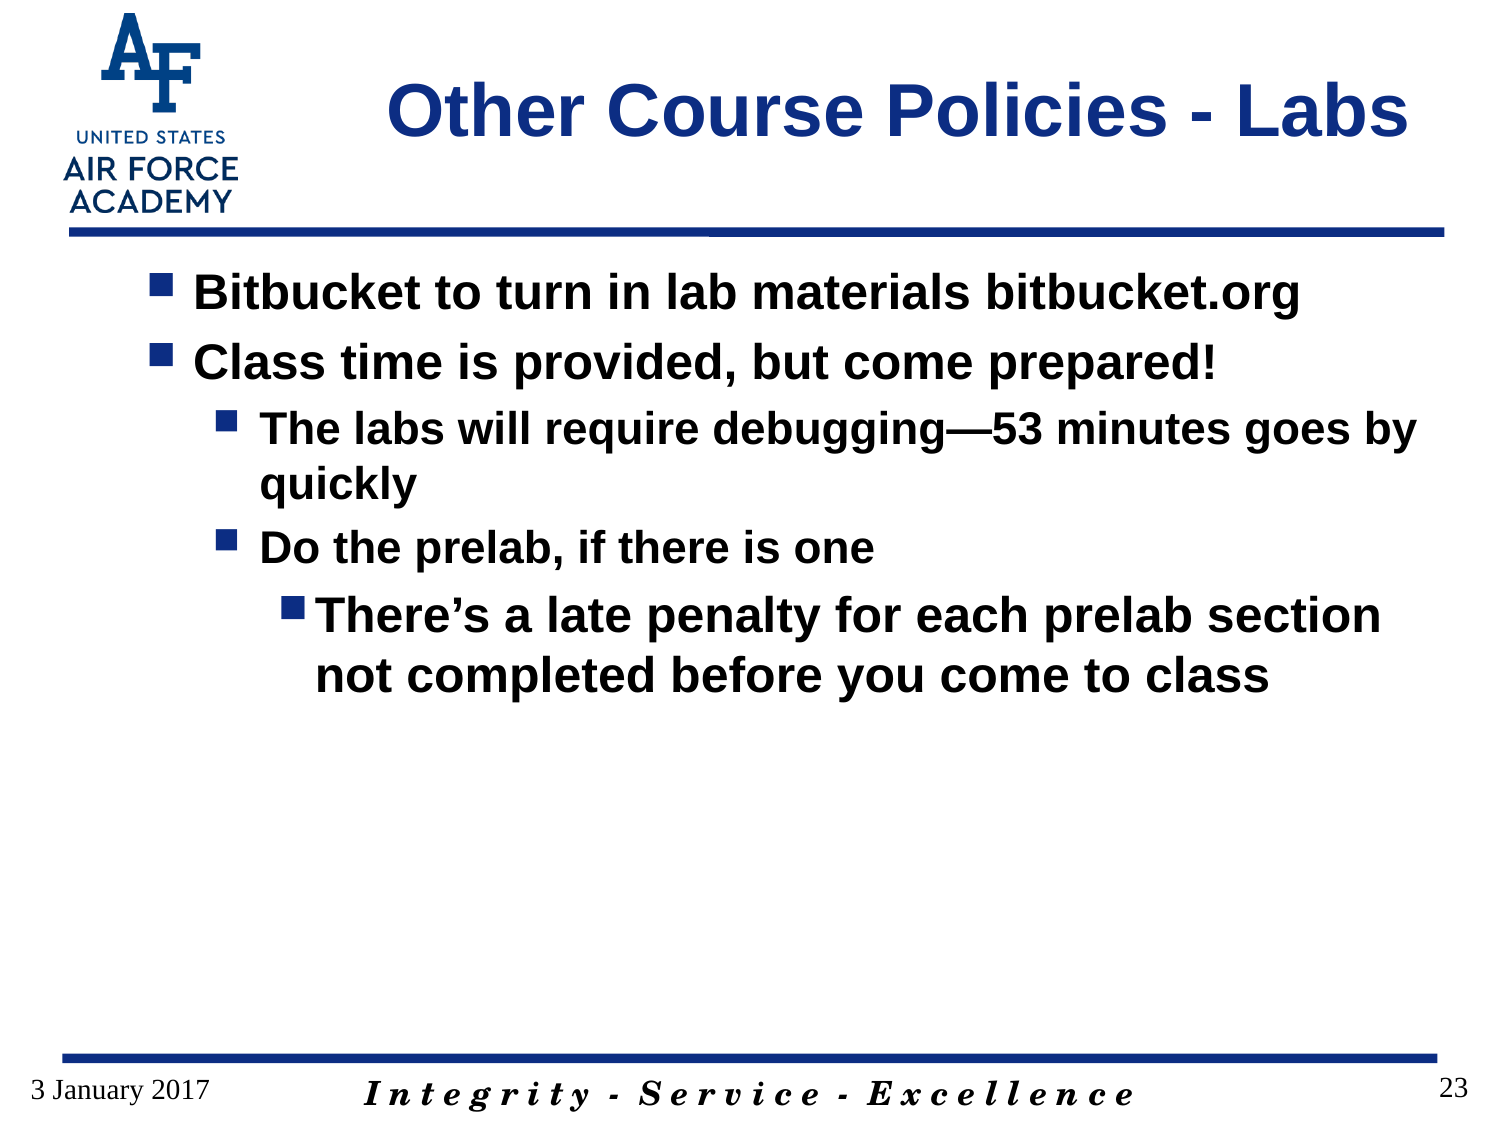

# Other Course Policies - Labs
Bitbucket to turn in lab materials bitbucket.org
Class time is provided, but come prepared!
The labs will require debugging—53 minutes goes by quickly
Do the prelab, if there is one
There’s a late penalty for each prelab section not completed before you come to class

23

3 January 2017